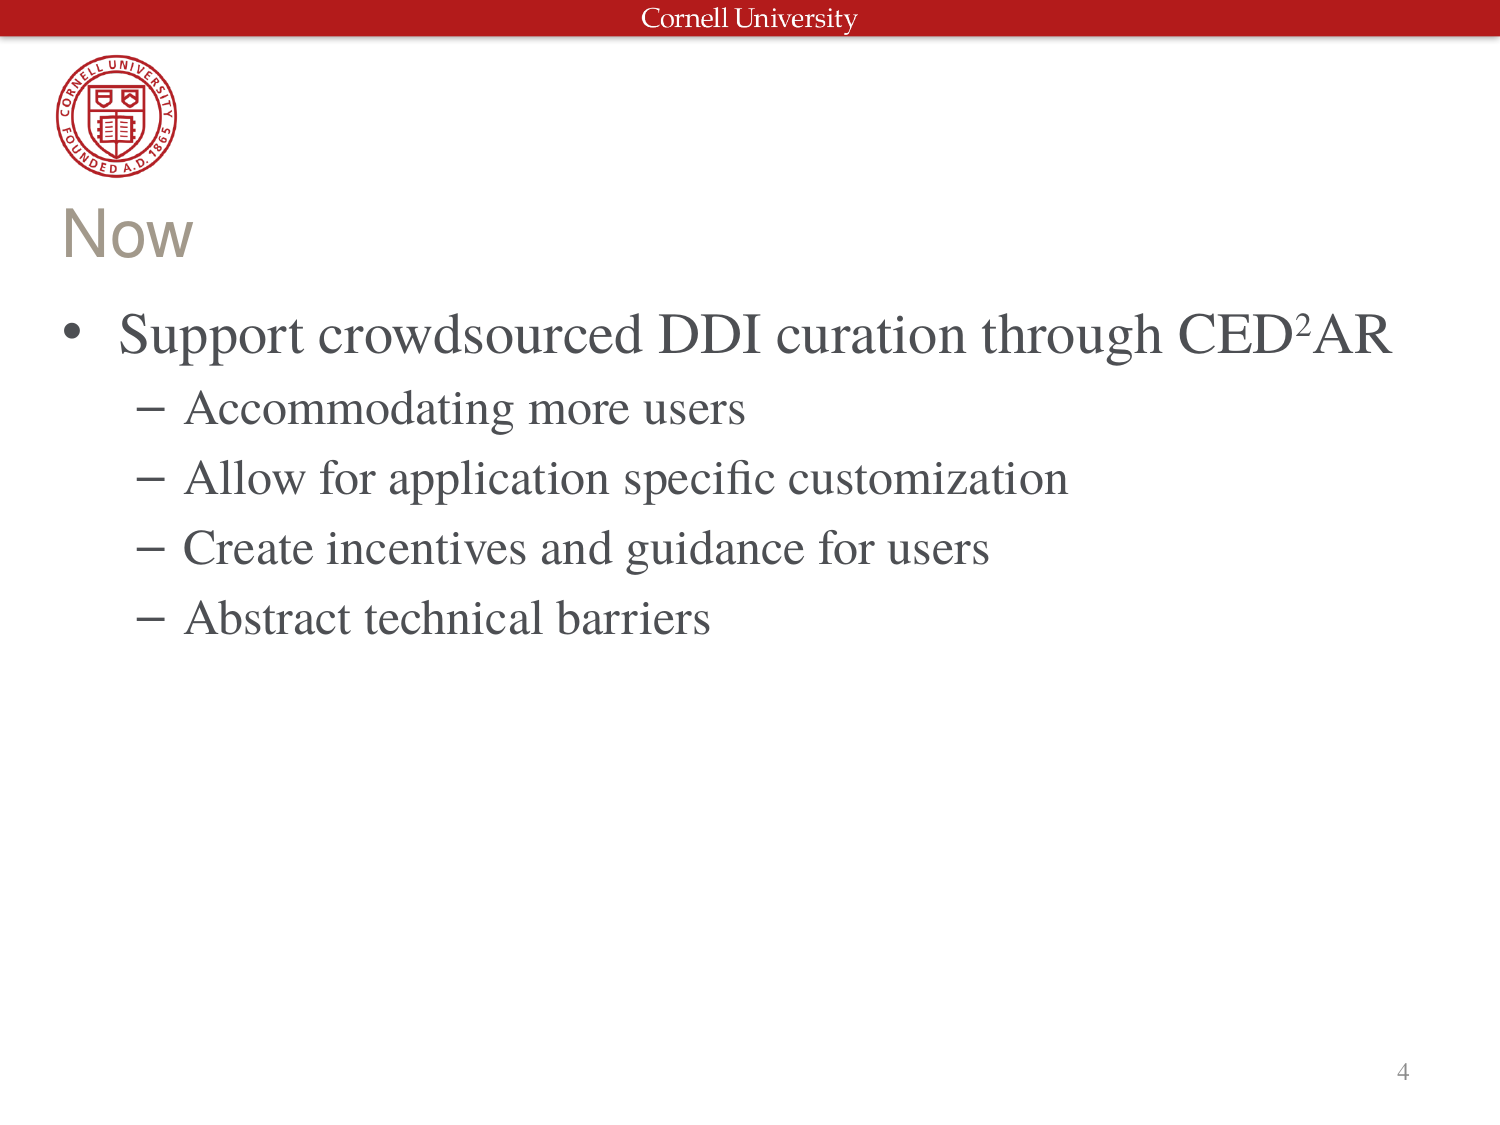

# Now
Support crowdsourced DDI curation through CED2AR
Accommodating more users
Allow for application specific customization
Create incentives and guidance for users
Abstract technical barriers

4